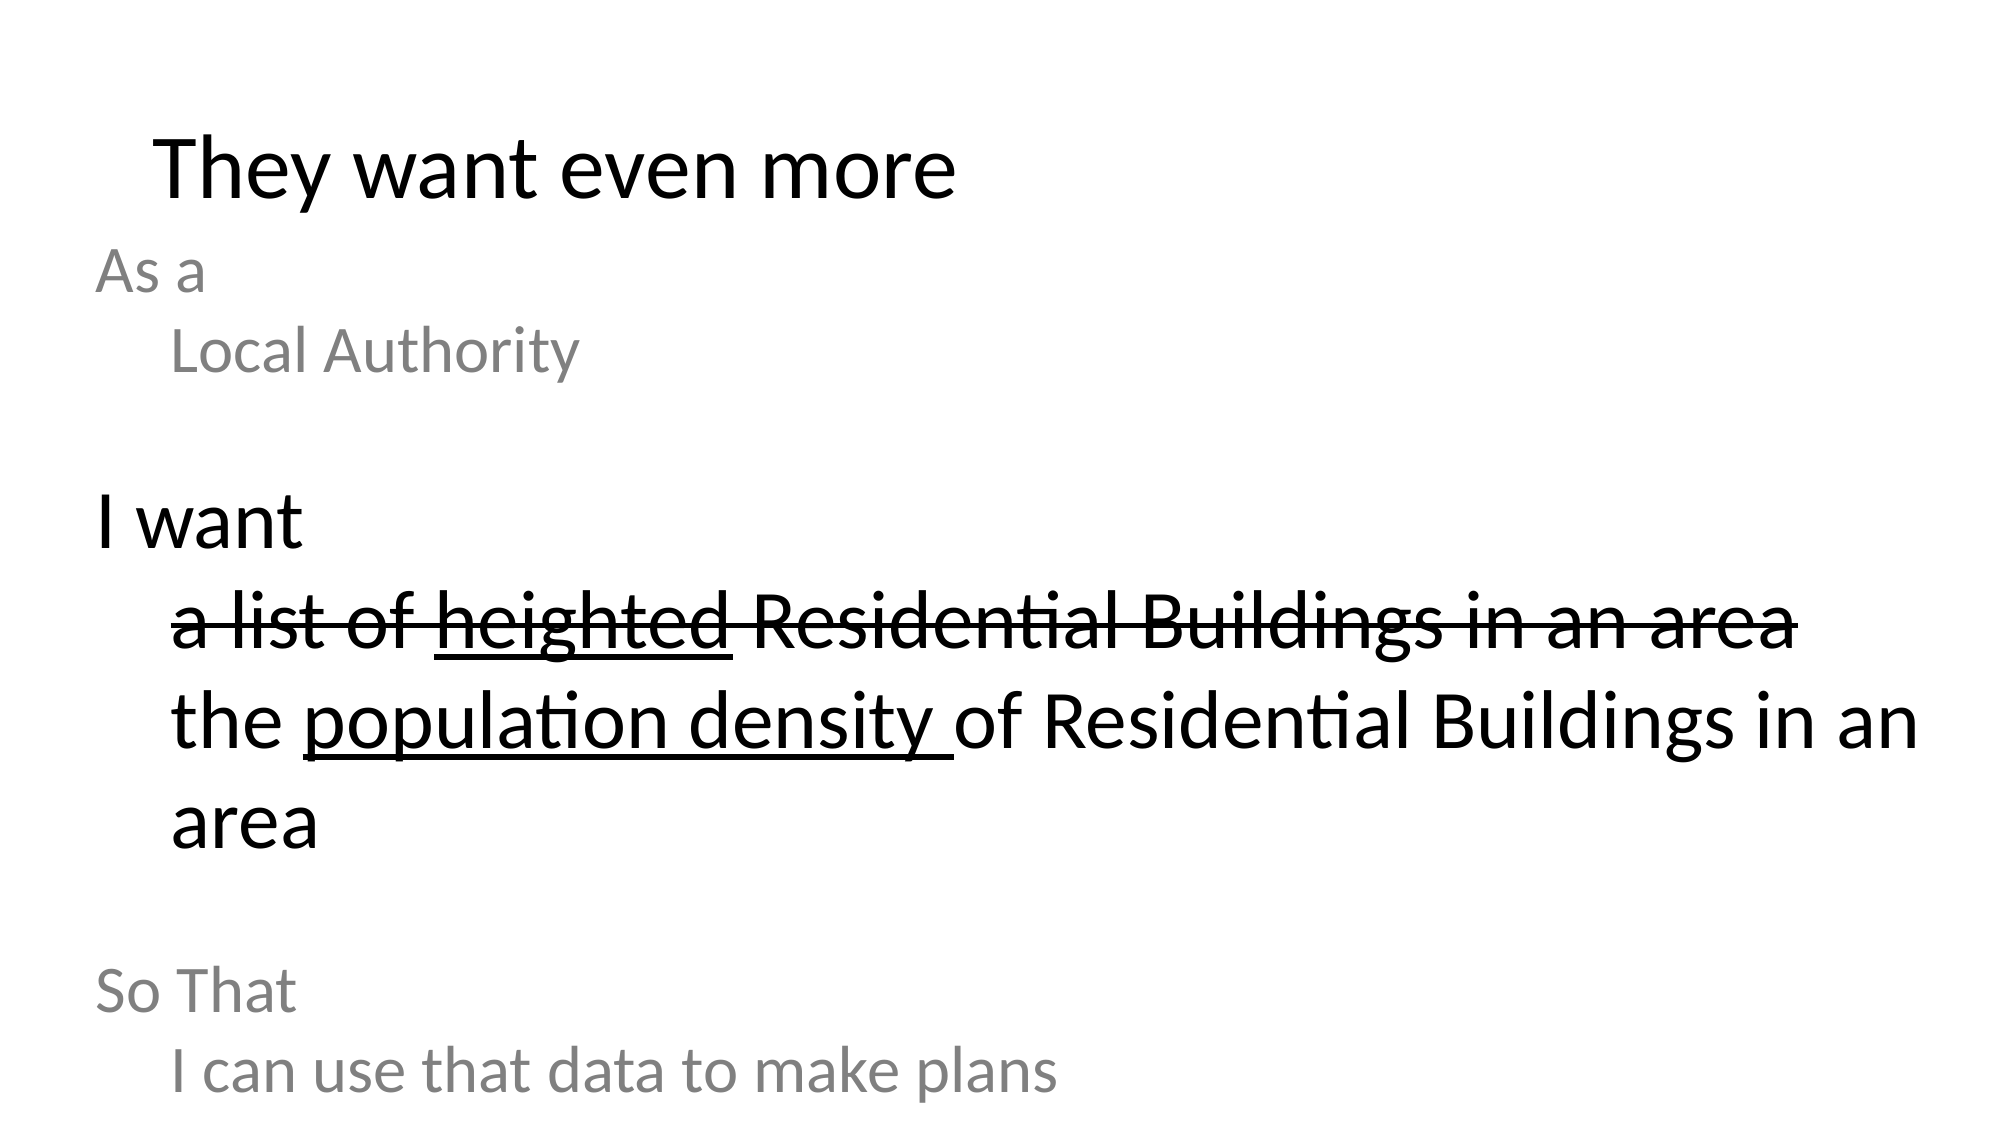

# They want even more
As a
Local Authority

I want
a list of heighted Residential Buildings in an area
the population density of Residential Buildings in an area

So That
I can use that data to make plans